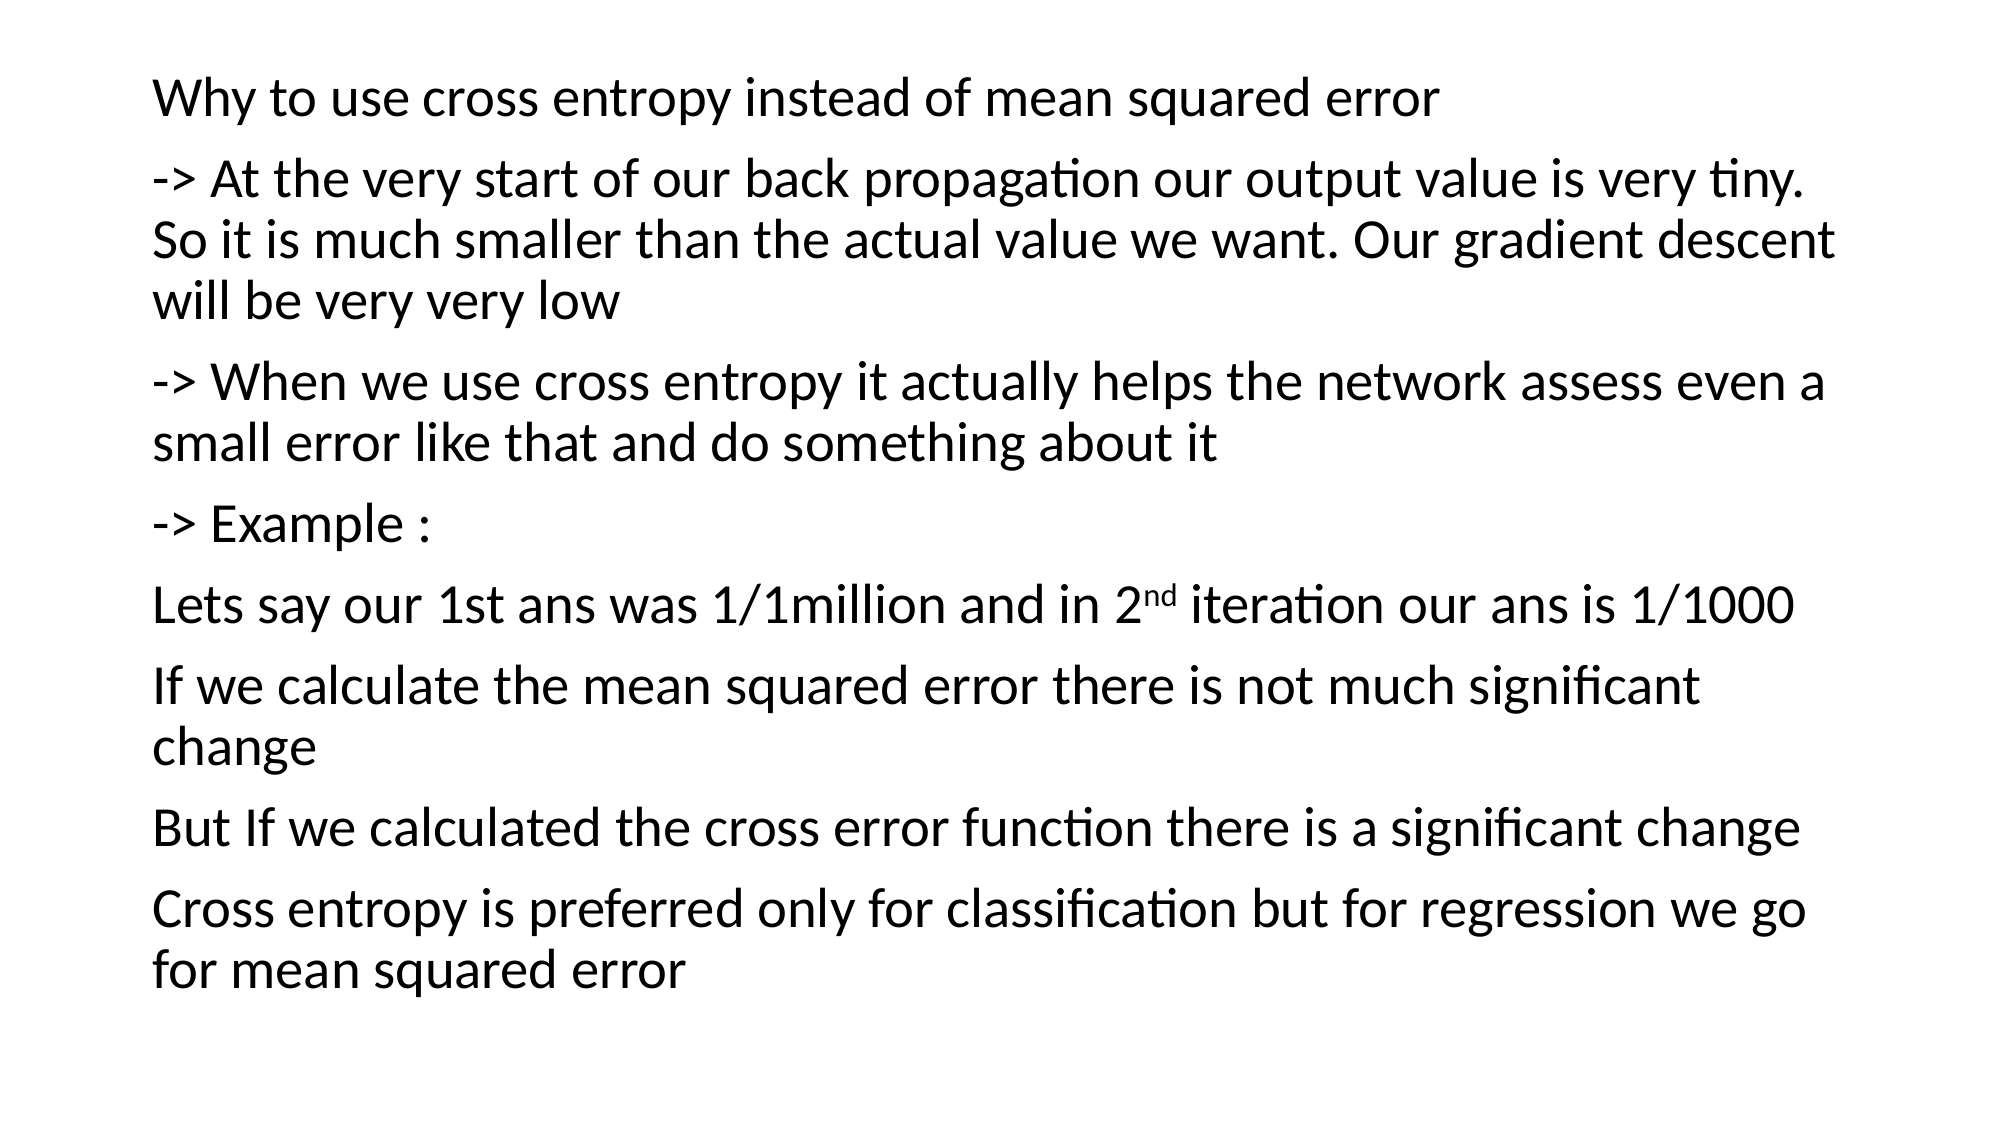

#
Why to use cross entropy instead of mean squared error
-> At the very start of our back propagation our output value is very tiny. So it is much smaller than the actual value we want. Our gradient descent will be very very low
-> When we use cross entropy it actually helps the network assess even a small error like that and do something about it
-> Example :
Lets say our 1st ans was 1/1million and in 2nd iteration our ans is 1/1000
If we calculate the mean squared error there is not much significant change
But If we calculated the cross error function there is a significant change
Cross entropy is preferred only for classification but for regression we go for mean squared error